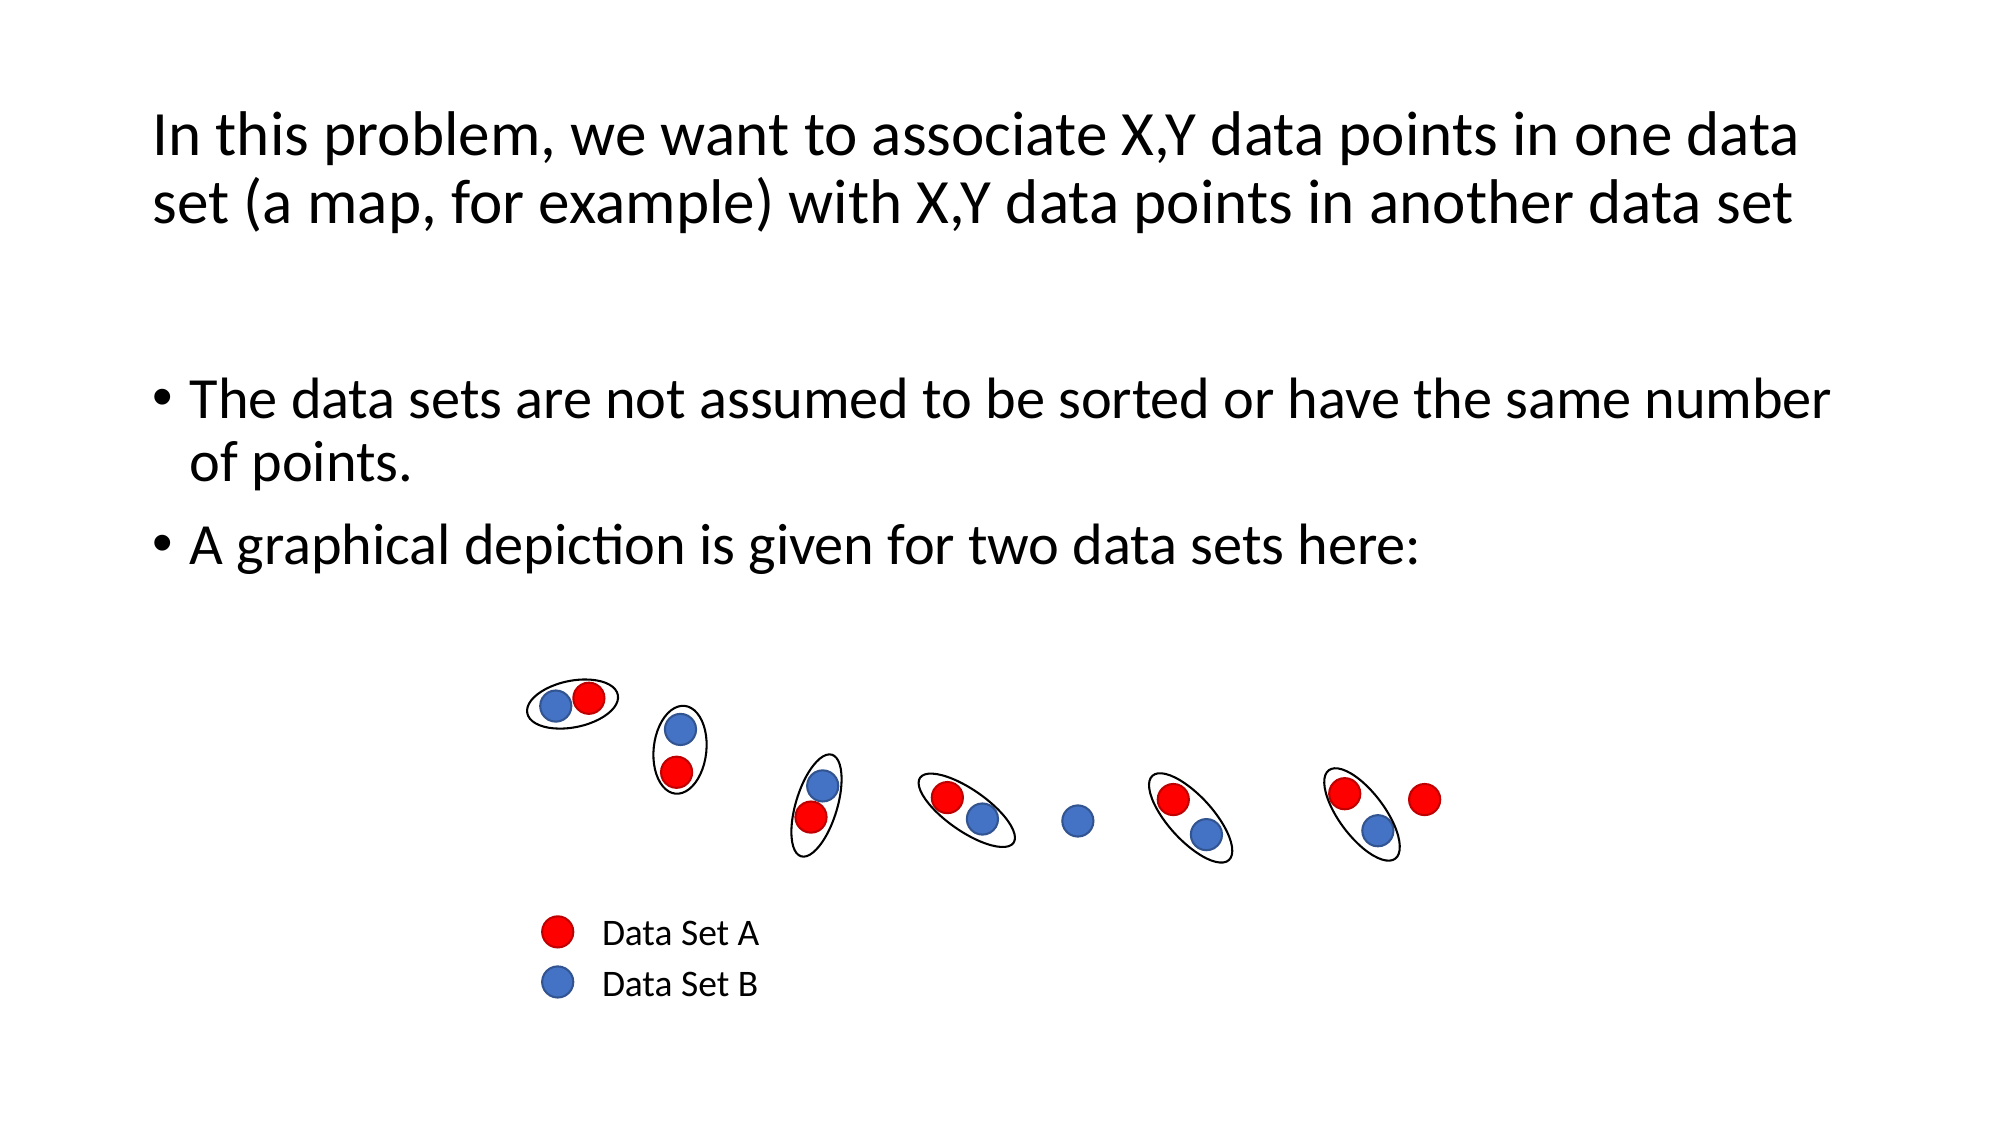

# In this problem, we want to associate X,Y data points in one data set (a map, for example) with X,Y data points in another data set
The data sets are not assumed to be sorted or have the same number of points.
A graphical depiction is given for two data sets here:

Data Set A

Data Set B